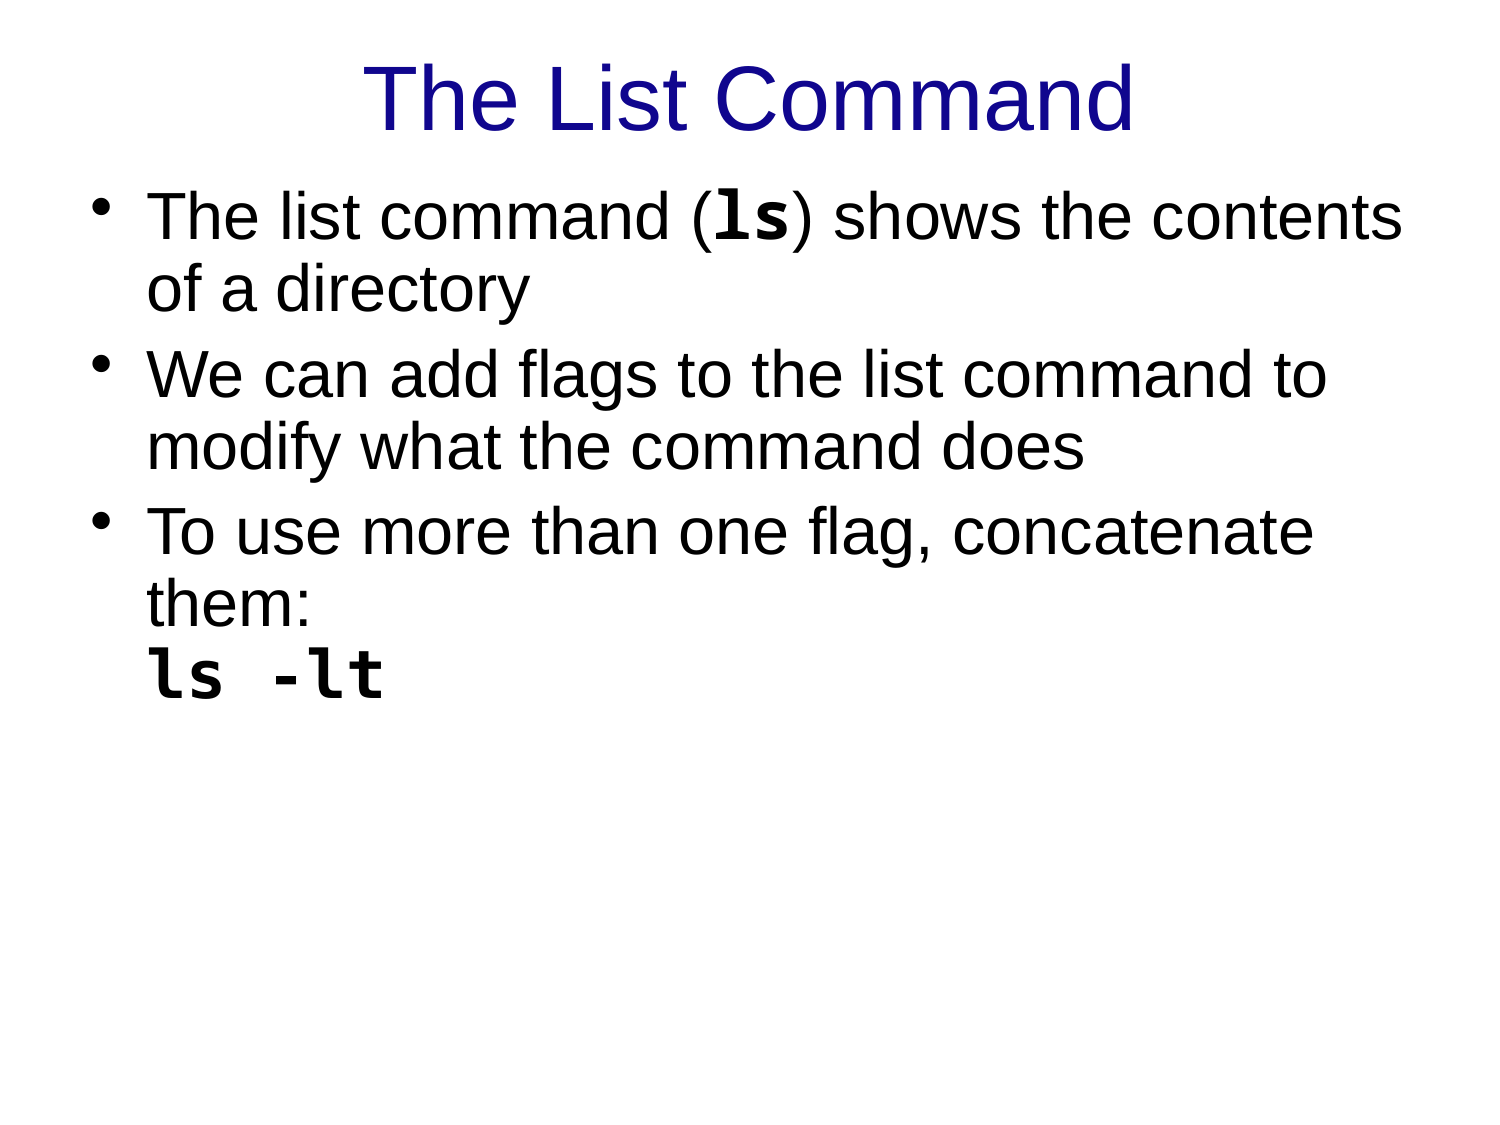

# The List Command
The list command (ls) shows the contents of a directory
We can add flags to the list command to modify what the command does
To use more than one flag, concatenate them:
ls -lt